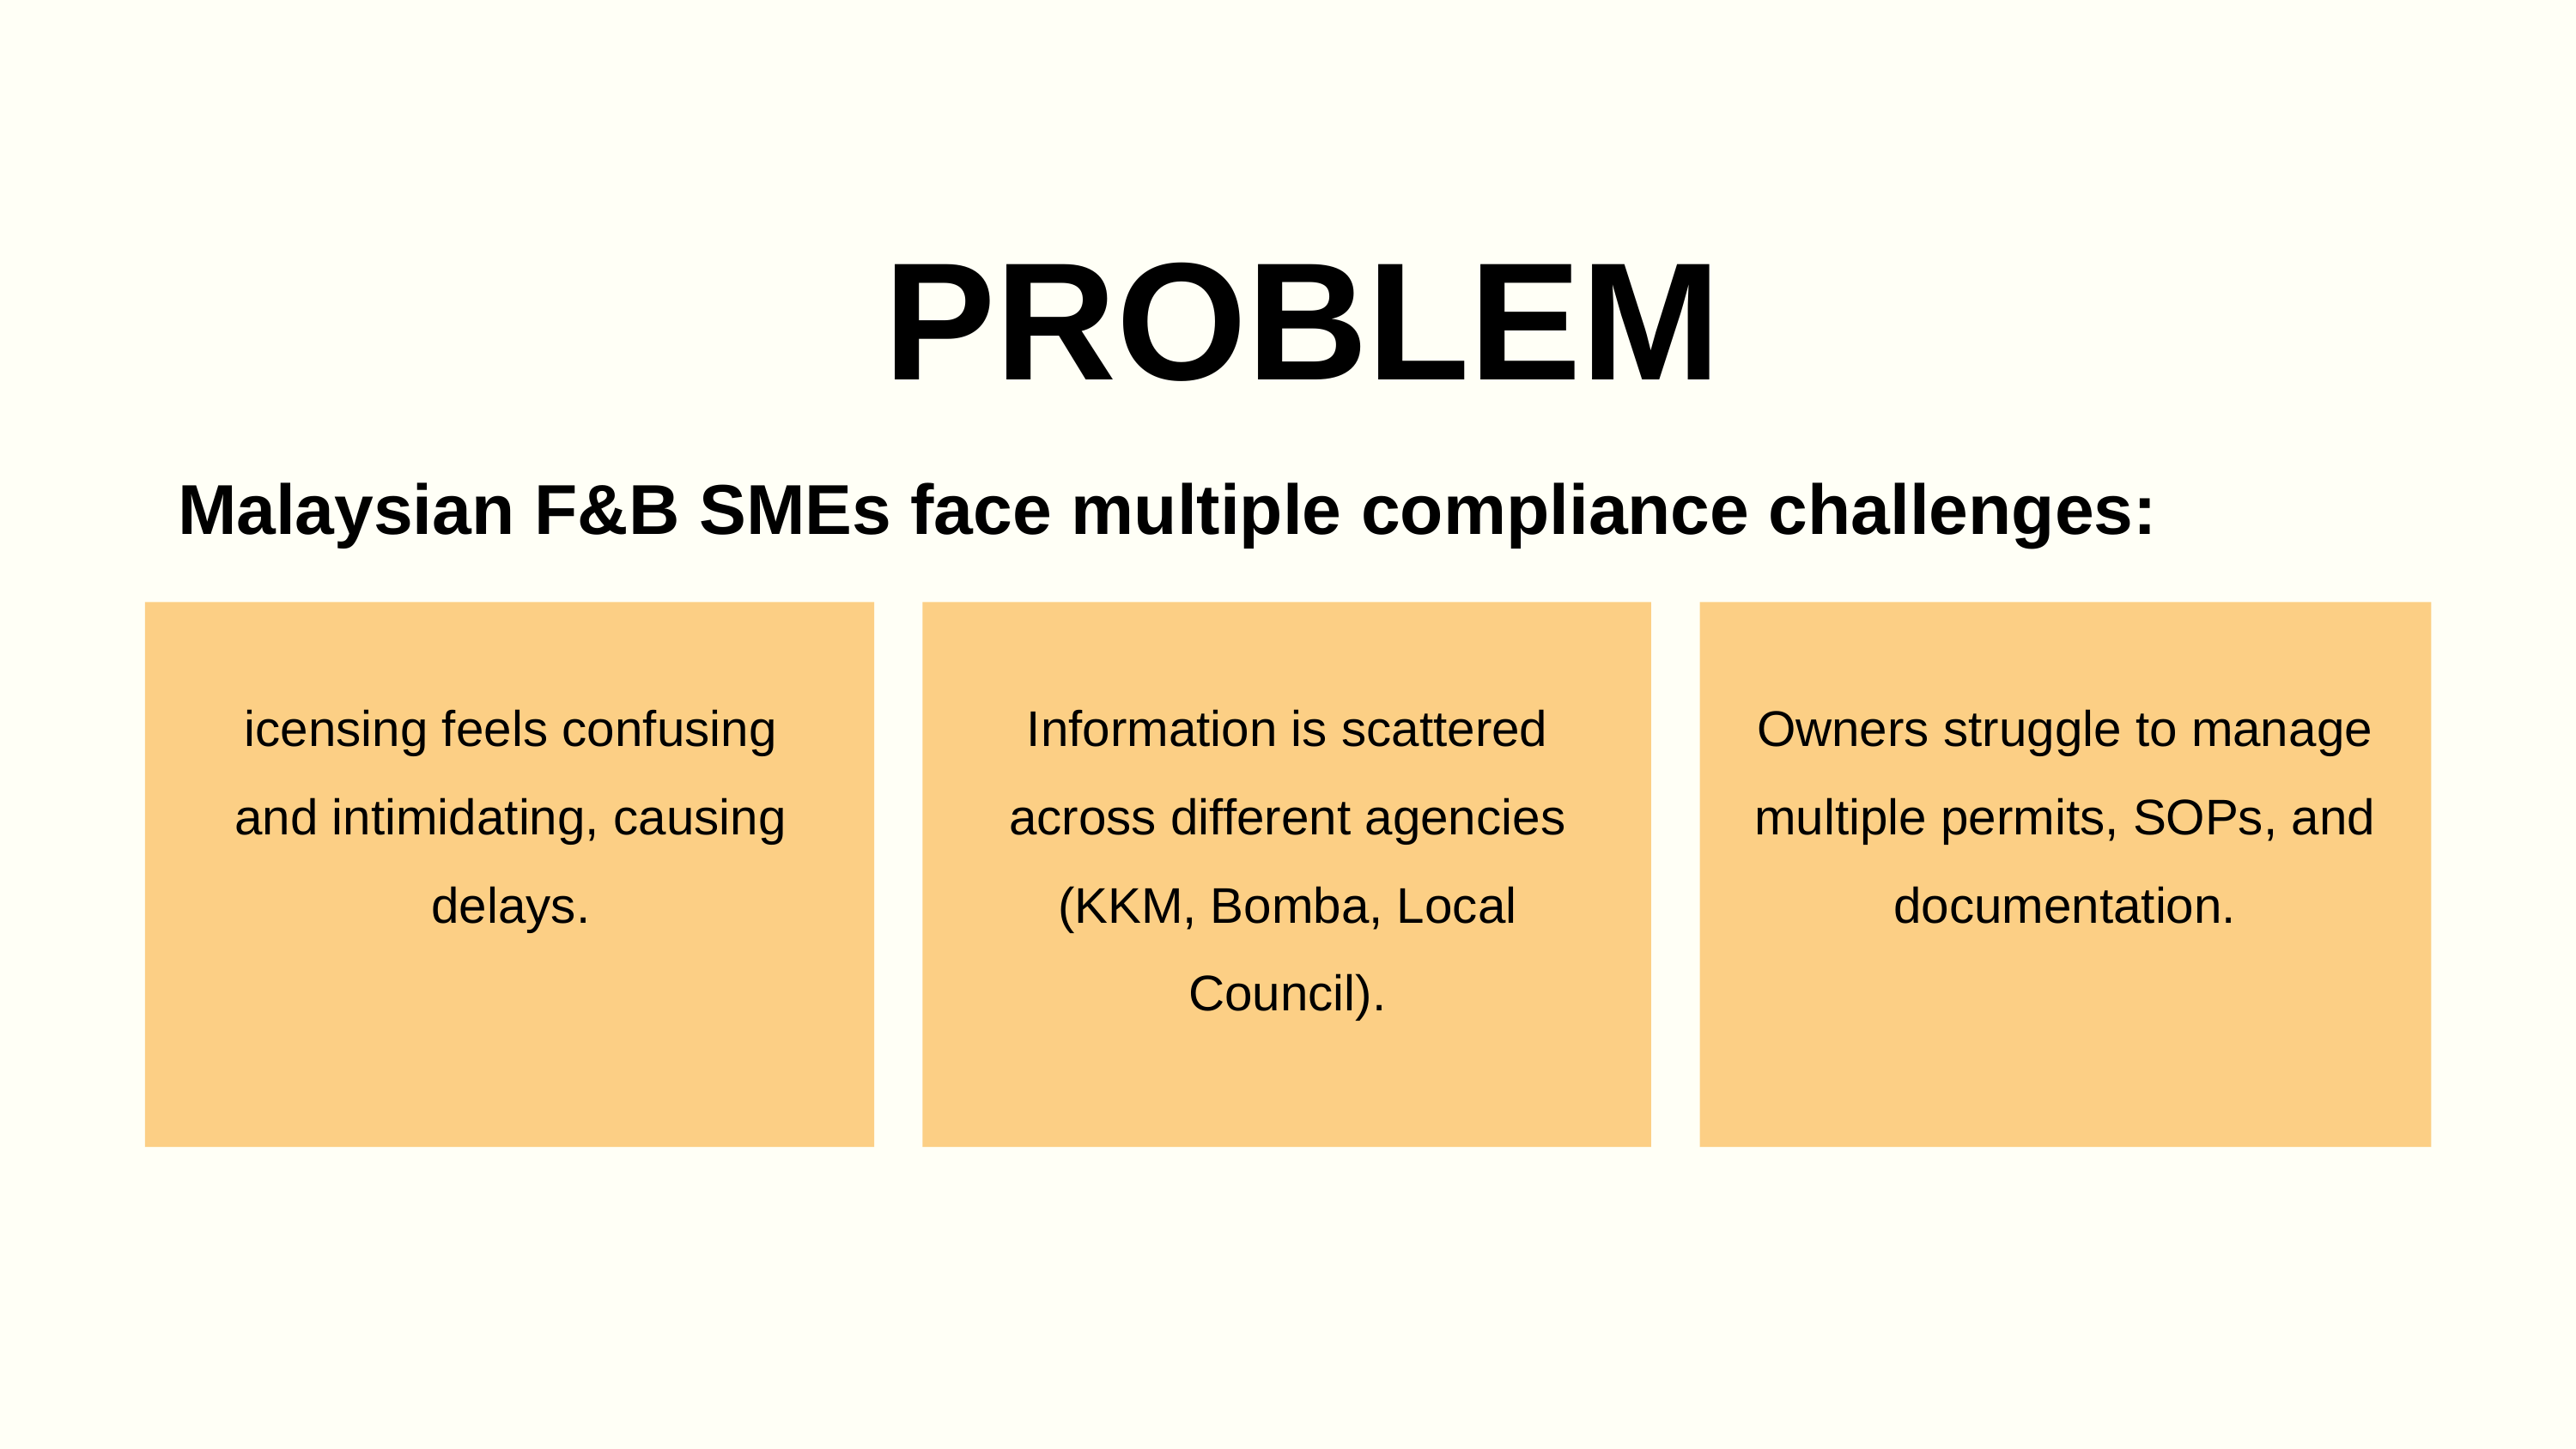

PROBLEM
Malaysian F&B SMEs face multiple compliance challenges:

icensing feels confusing and intimidating, causing delays.
Information is scattered across different agencies (KKM, Bomba, Local Council).
Owners struggle to manage multiple permits, SOPs, and documentation.